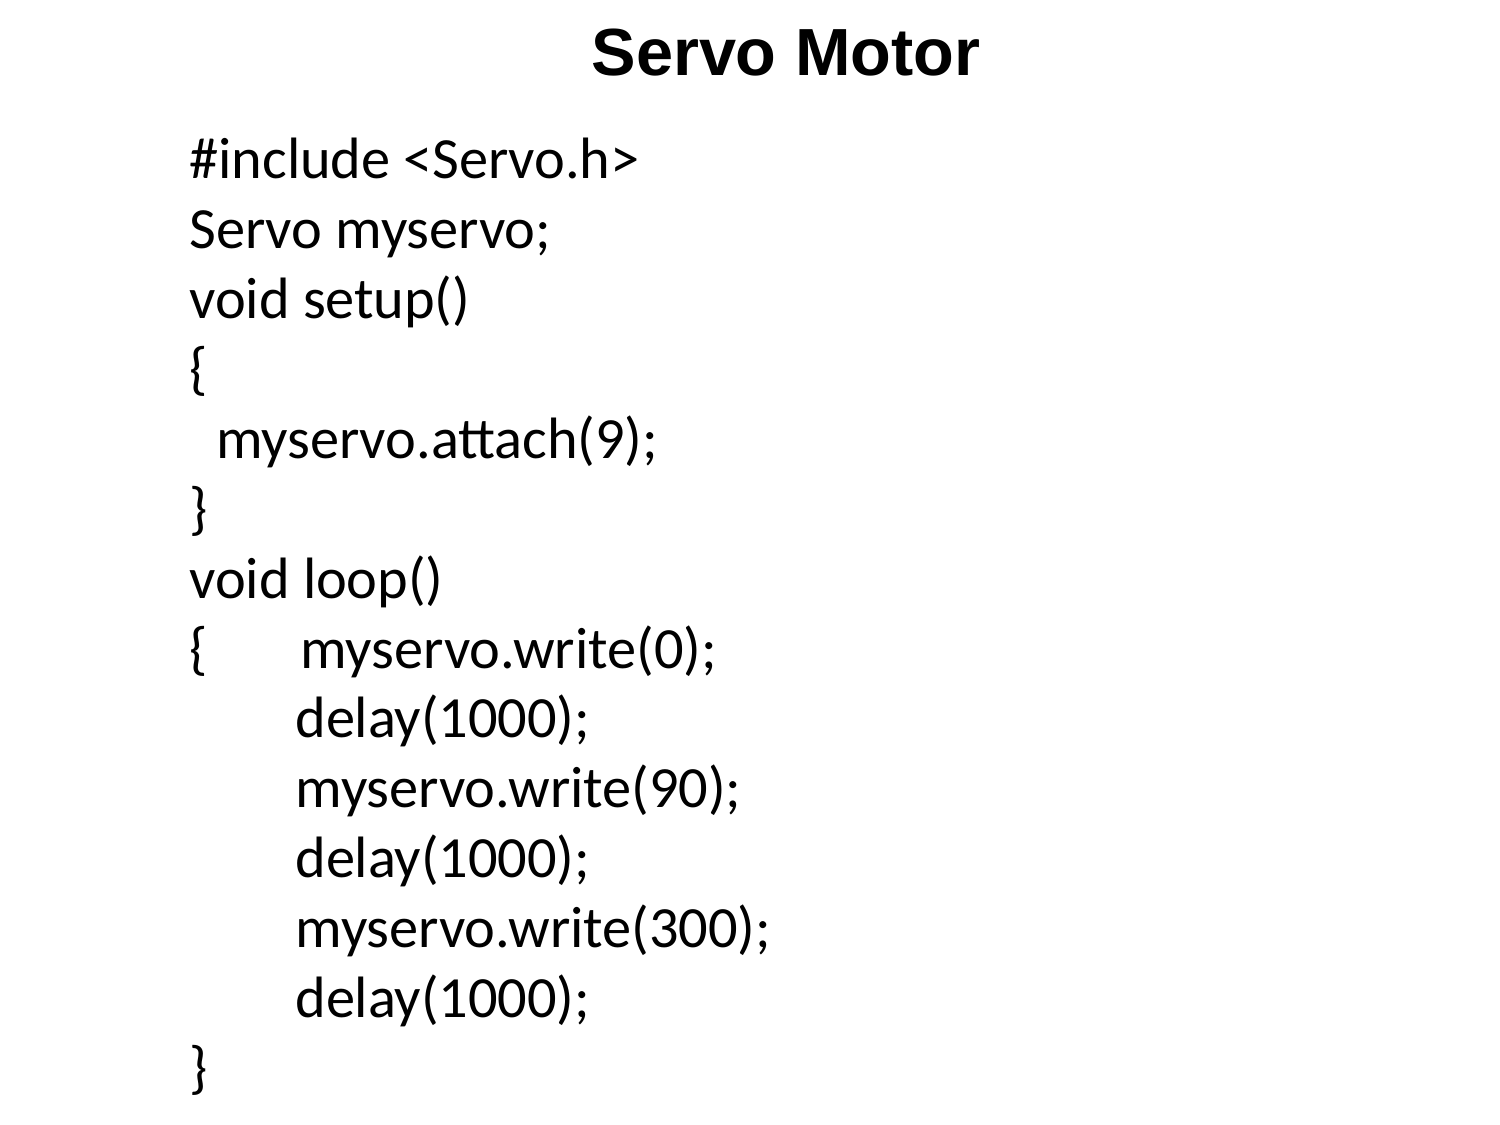

Servo Motor
#include <Servo.h>
Servo myservo;
void setup()
{
  myservo.attach(9);
}
void loop()
{       myservo.write(0);
        delay(1000);
        myservo.write(90);
        delay(1000);
        myservo.write(300);
        delay(1000);
}